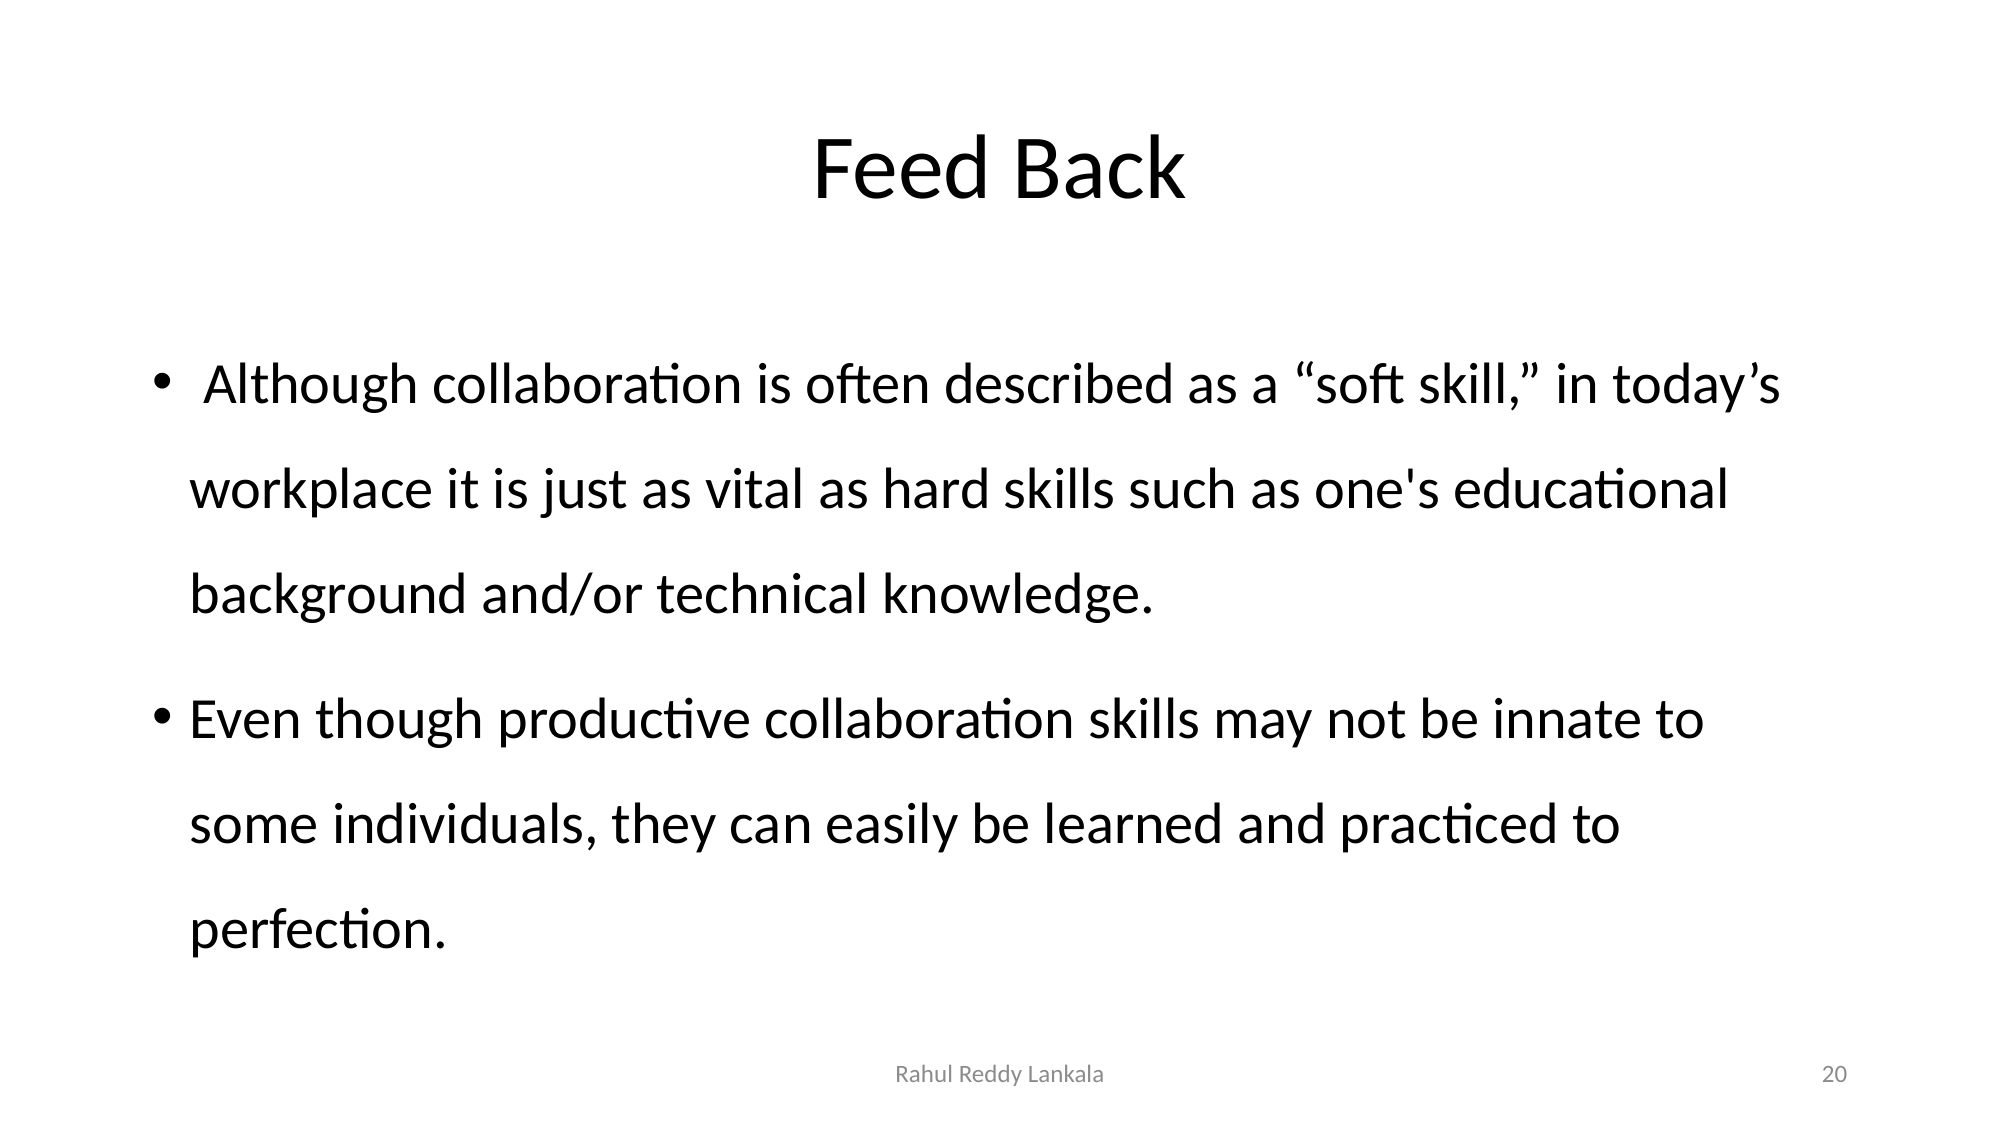

# Feed Back
 Although collaboration is often described as a “soft skill,” in today’s workplace it is just as vital as hard skills such as one's educational background and/or technical knowledge.
Even though productive collaboration skills may not be innate to some individuals, they can easily be learned and practiced to perfection.

Rahul Reddy Lankala
20